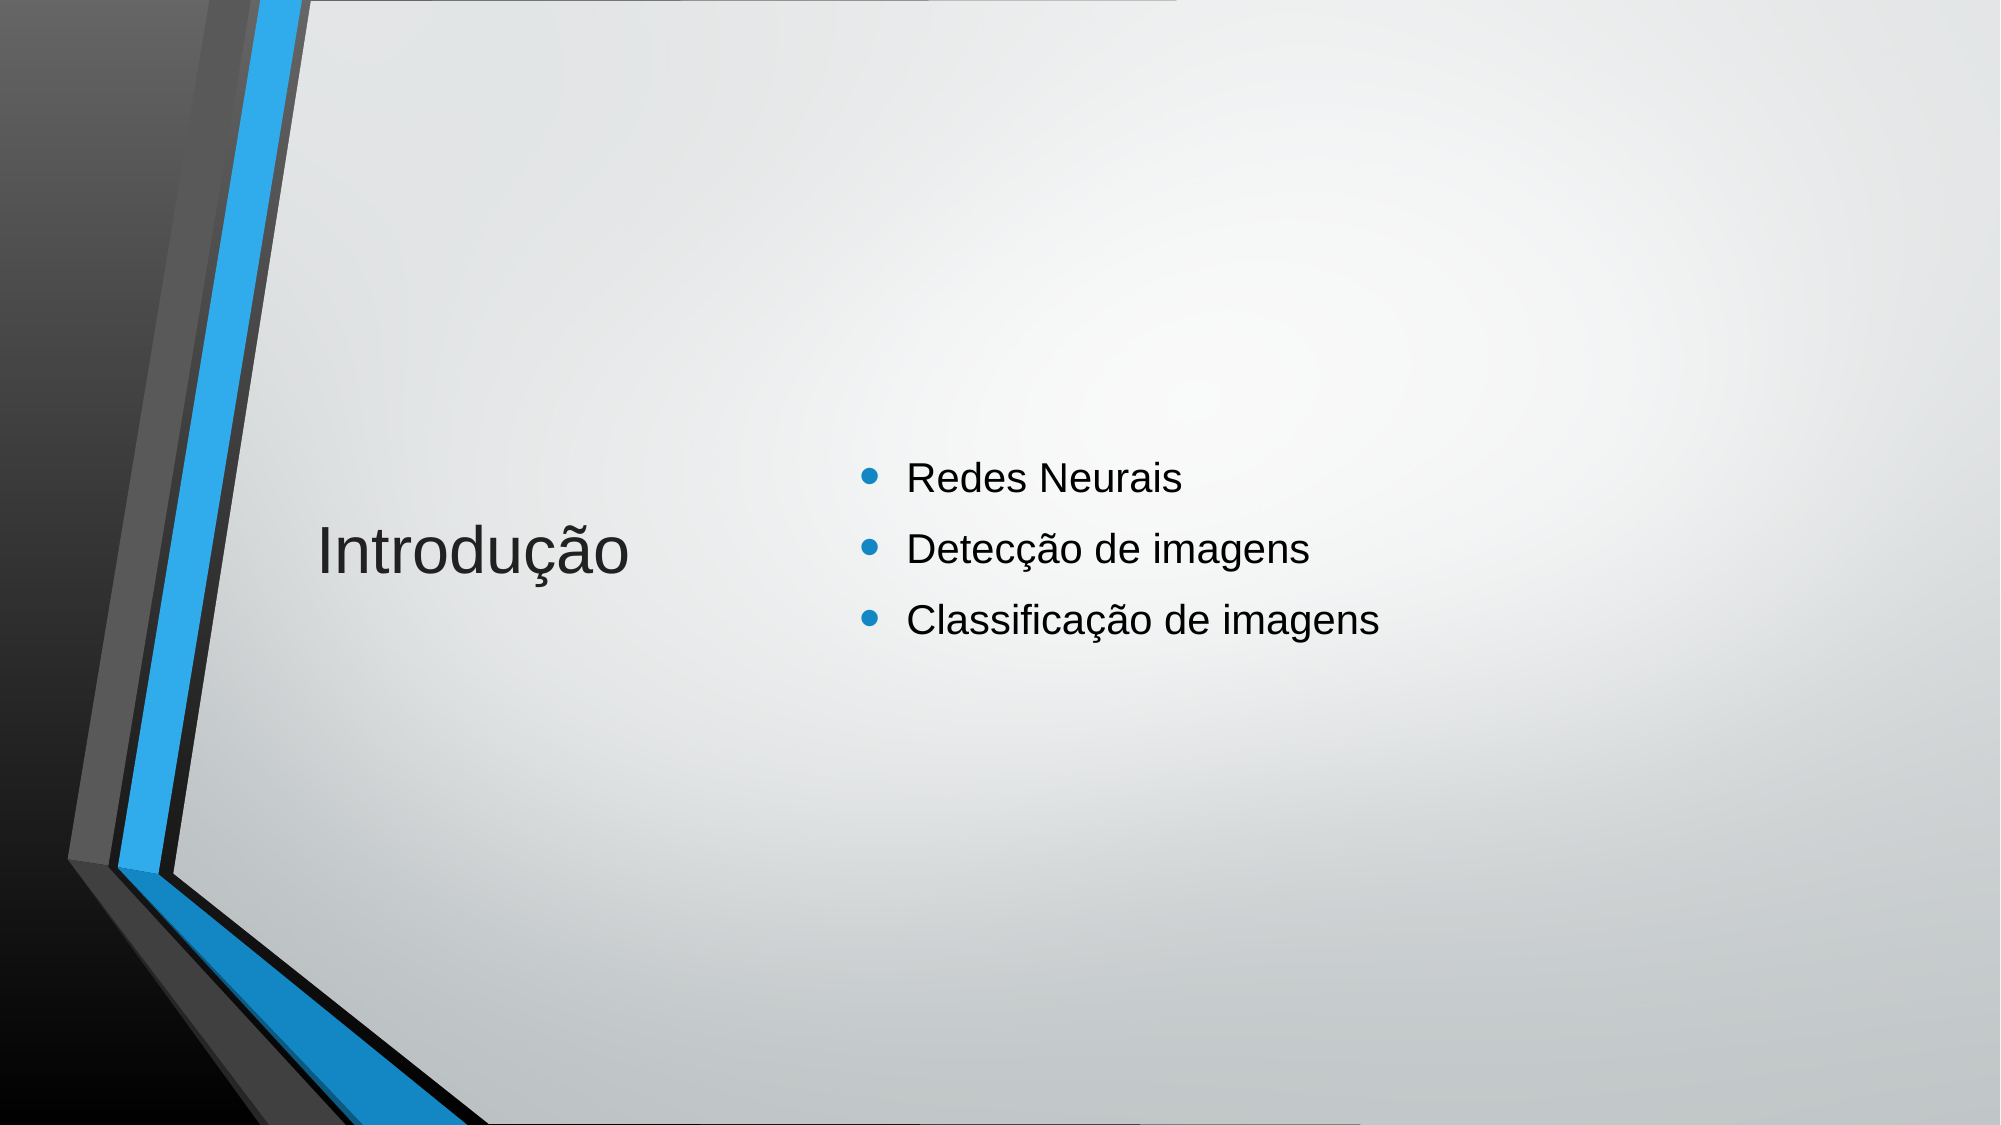

# Introdução
Redes Neurais
Detecção de imagens
Classificação de imagens